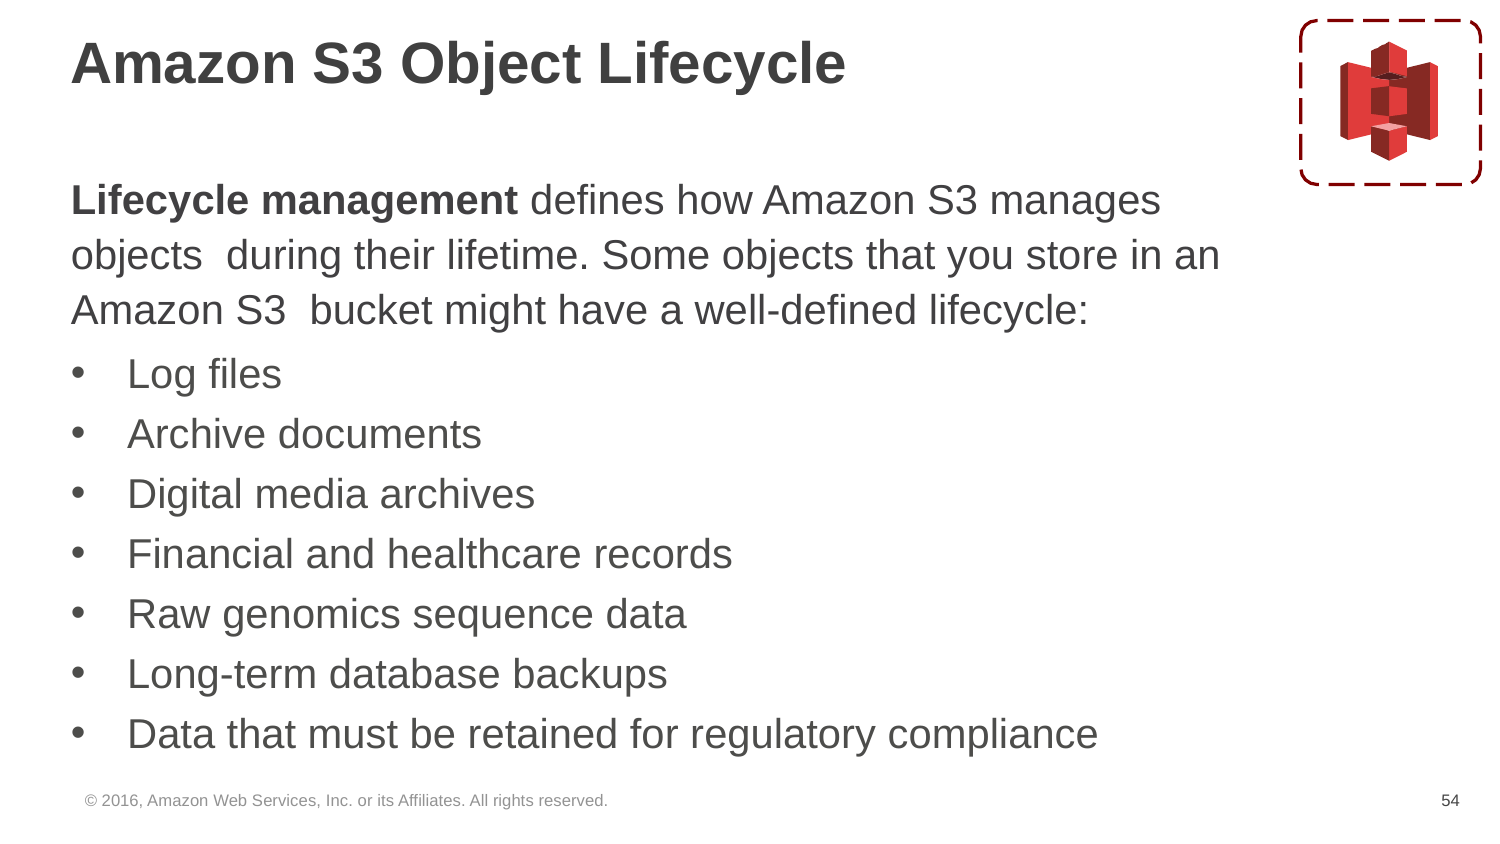

# Amazon S3 Object Lifecycle
Lifecycle management defines how Amazon S3 manages objects  during their lifetime. Some objects that you store in an Amazon S3  bucket might have a well-defined lifecycle:
Log files
Archive documents
Digital media archives
Financial and healthcare records
Raw genomics sequence data
Long-term database backups
Data that must be retained for regulatory compliance
© 2016, Amazon Web Services, Inc. or its Affiliates. All rights reserved.
54